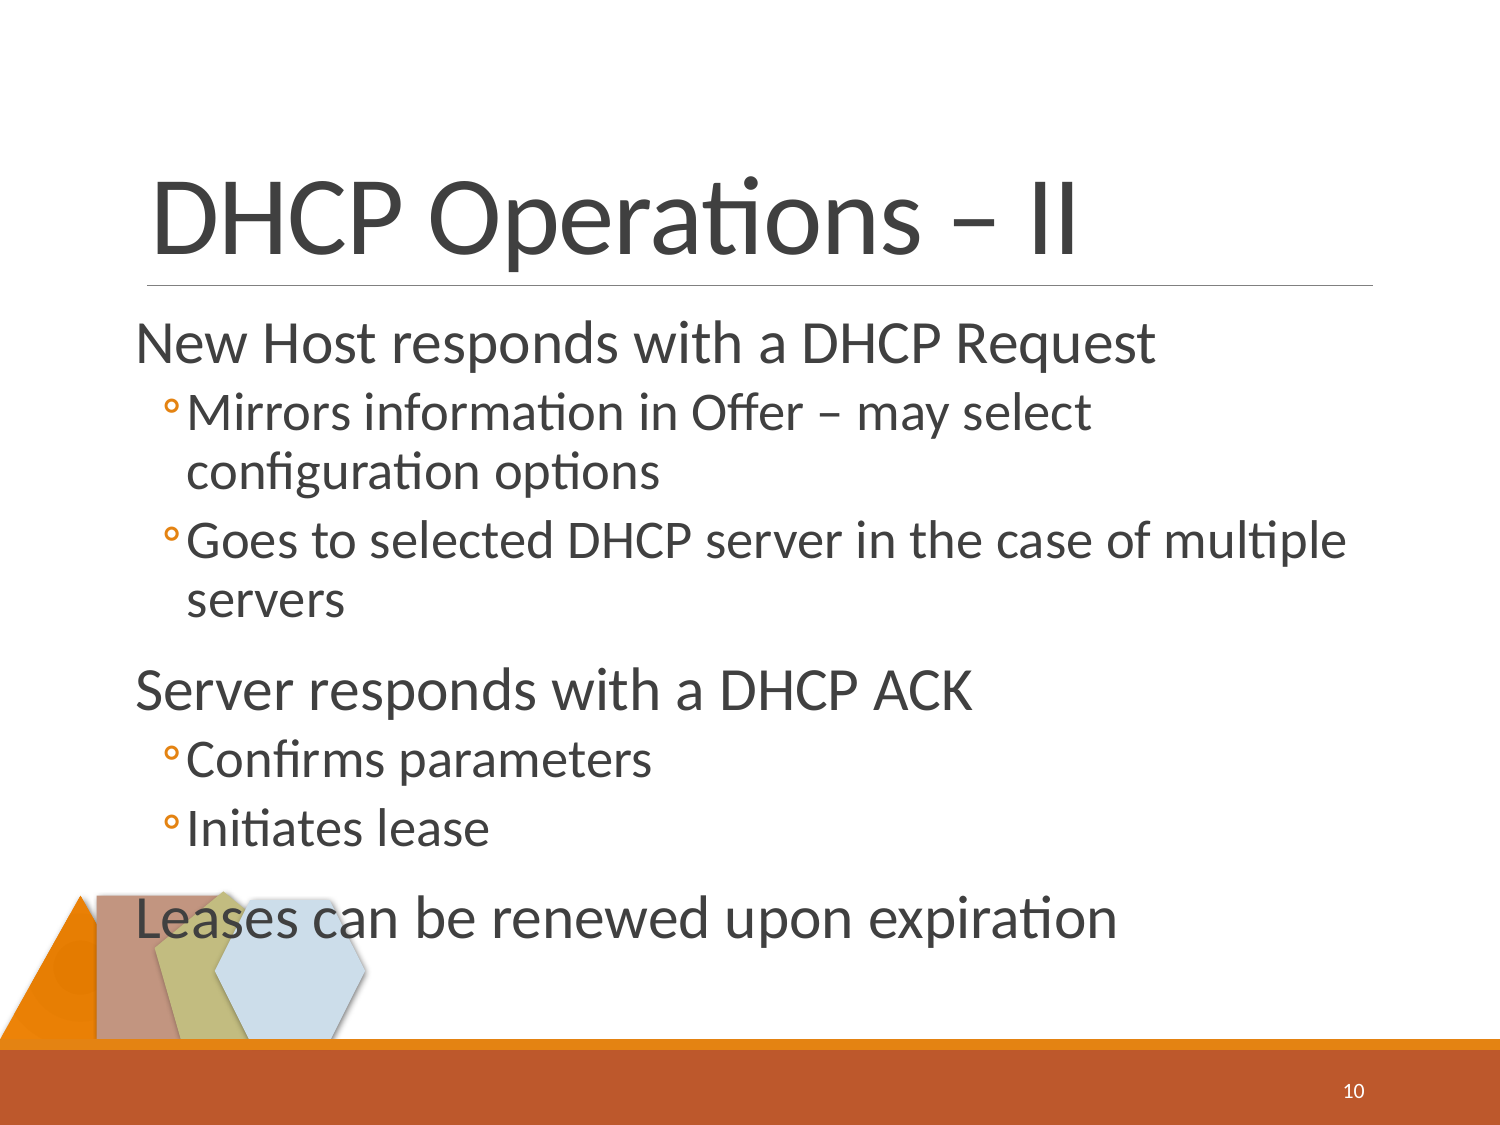

# DHCP Operations – II
New Host responds with a DHCP Request
Mirrors information in Offer – may select configuration options
Goes to selected DHCP server in the case of multiple servers
Server responds with a DHCP ACK
Confirms parameters
Initiates lease
Leases can be renewed upon expiration
10